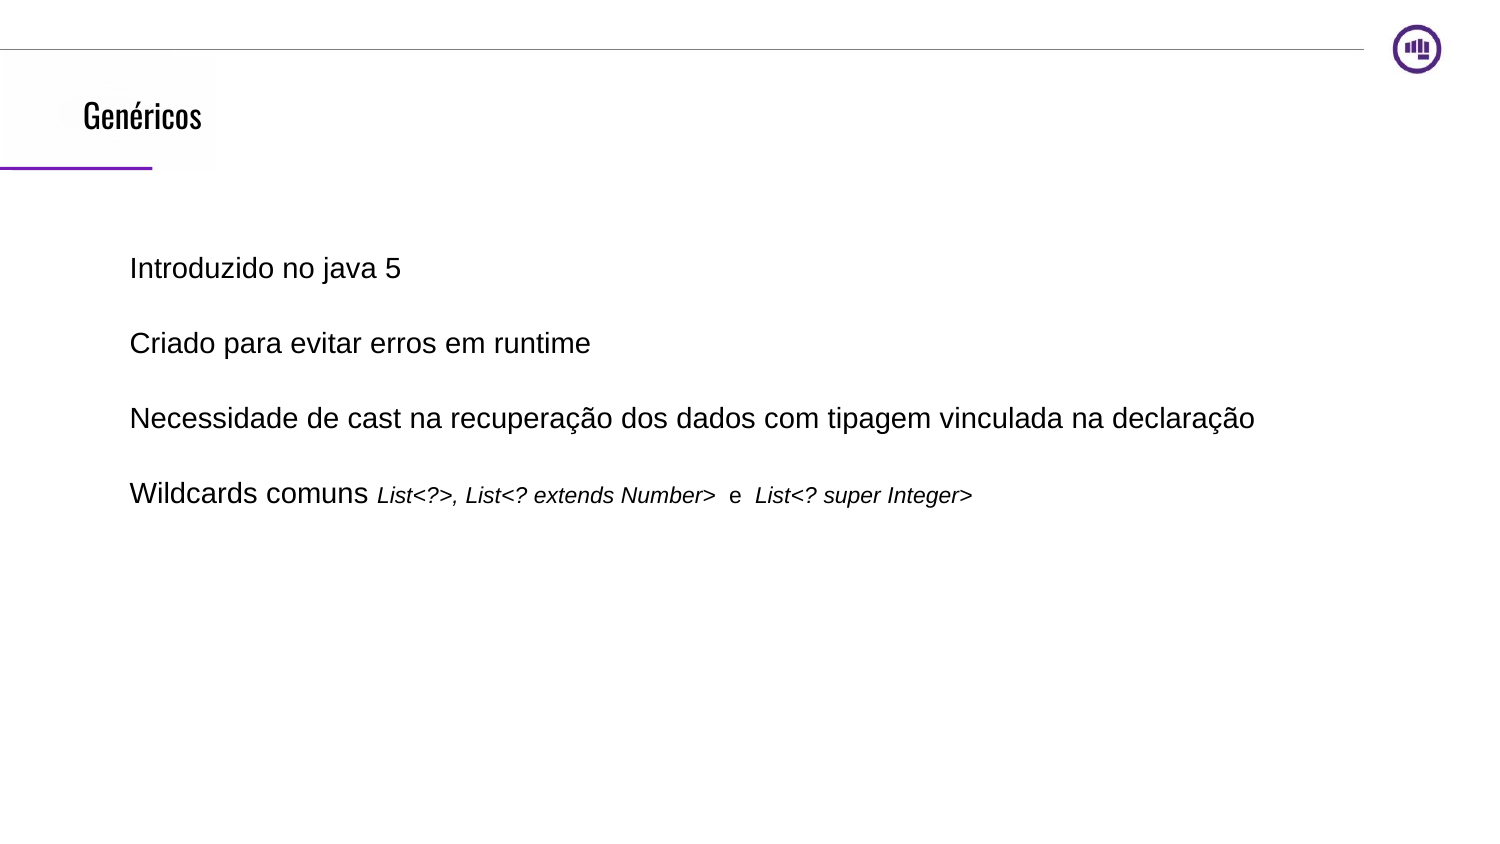

Genéricos

Introduzido no java 5
Criado para evitar erros em runtime
Necessidade de cast na recuperação dos dados com tipagem vinculada na declaração
Wildcards comuns List<?>, List<? extends Number>  e  List<? super Integer>